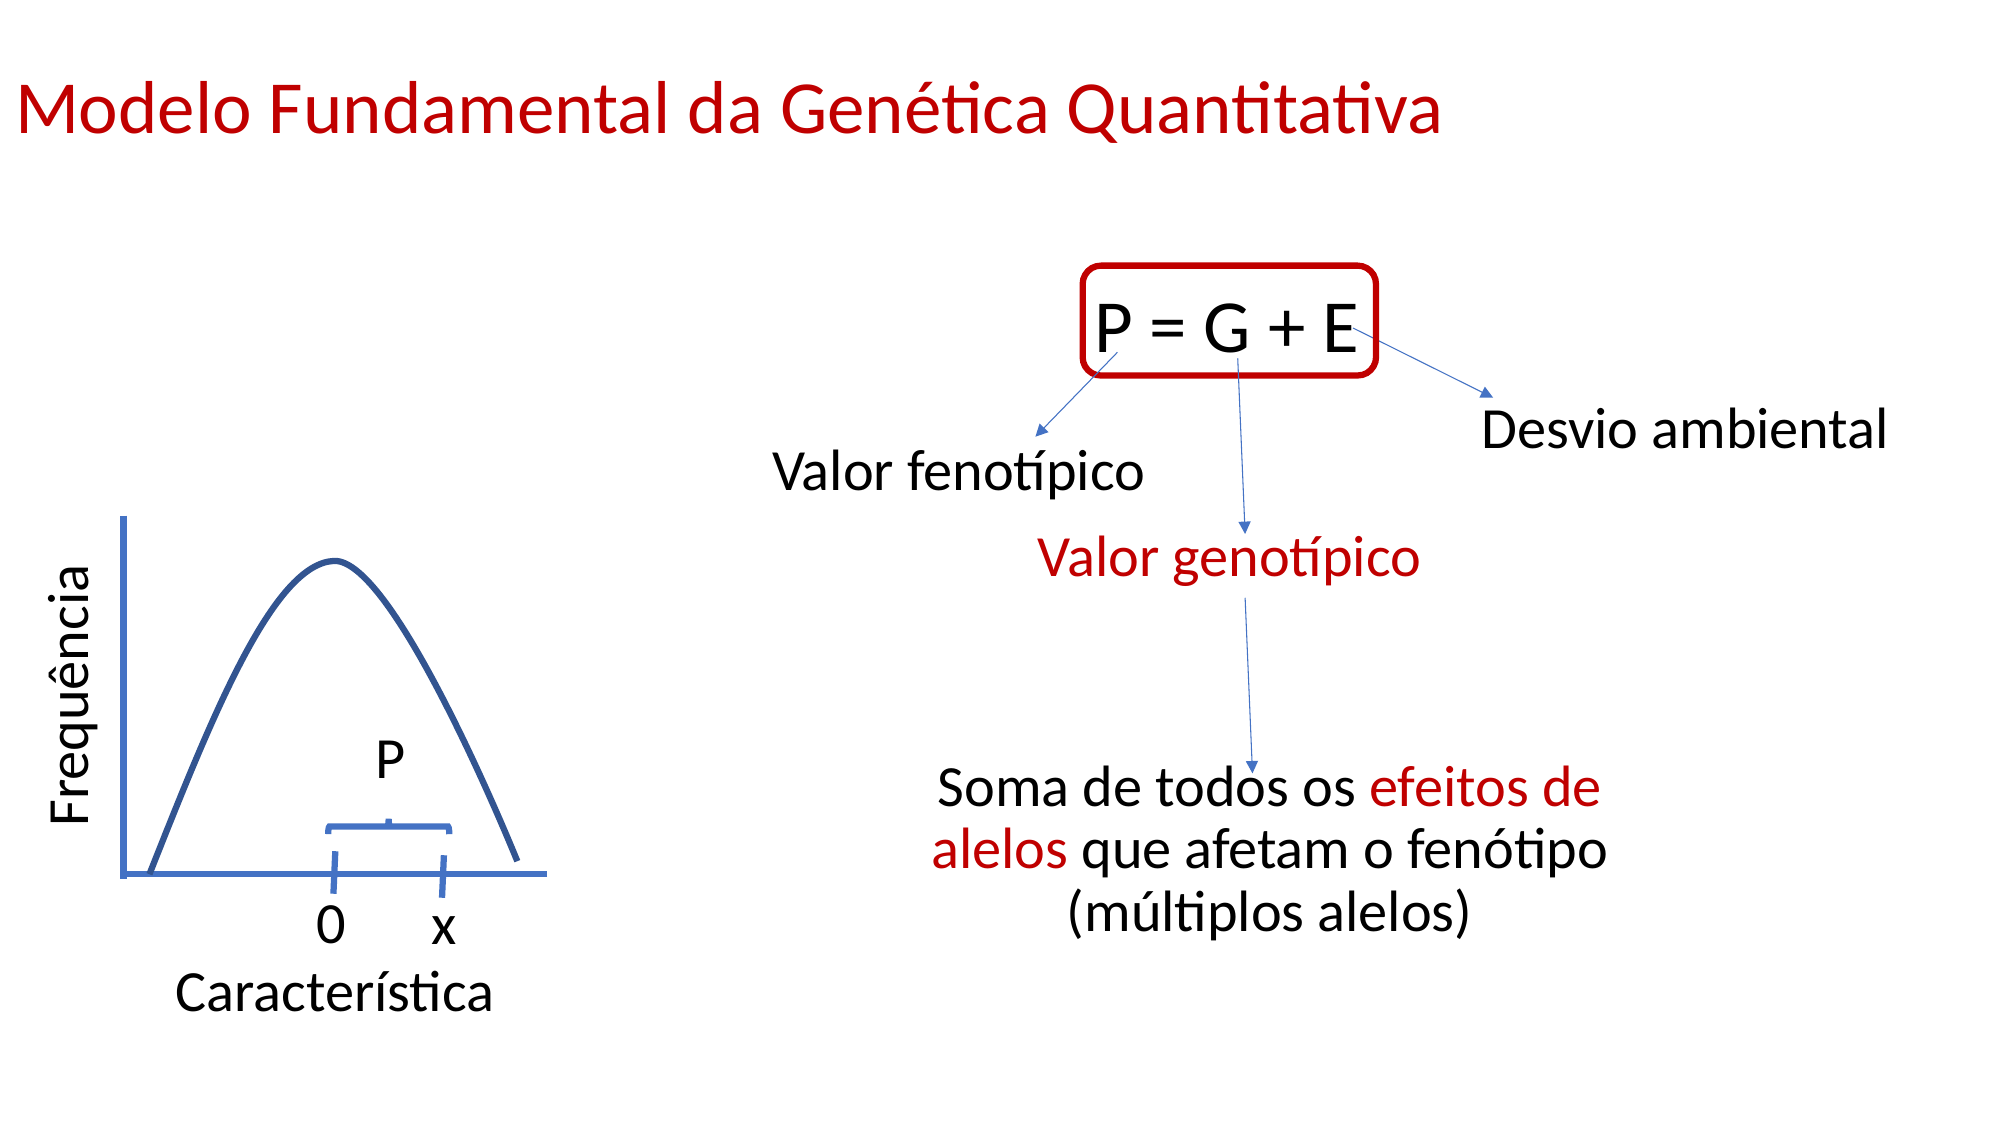

# Modelo Fundamental da Genética Quantitativa
P = G + E

Desvio ambiental
Valor fenotípico
Valor genotípico

Frequência
P
Soma de todos os efeitos de alelos que afetam o fenótipo
(múltiplos alelos)

0
x
Característica